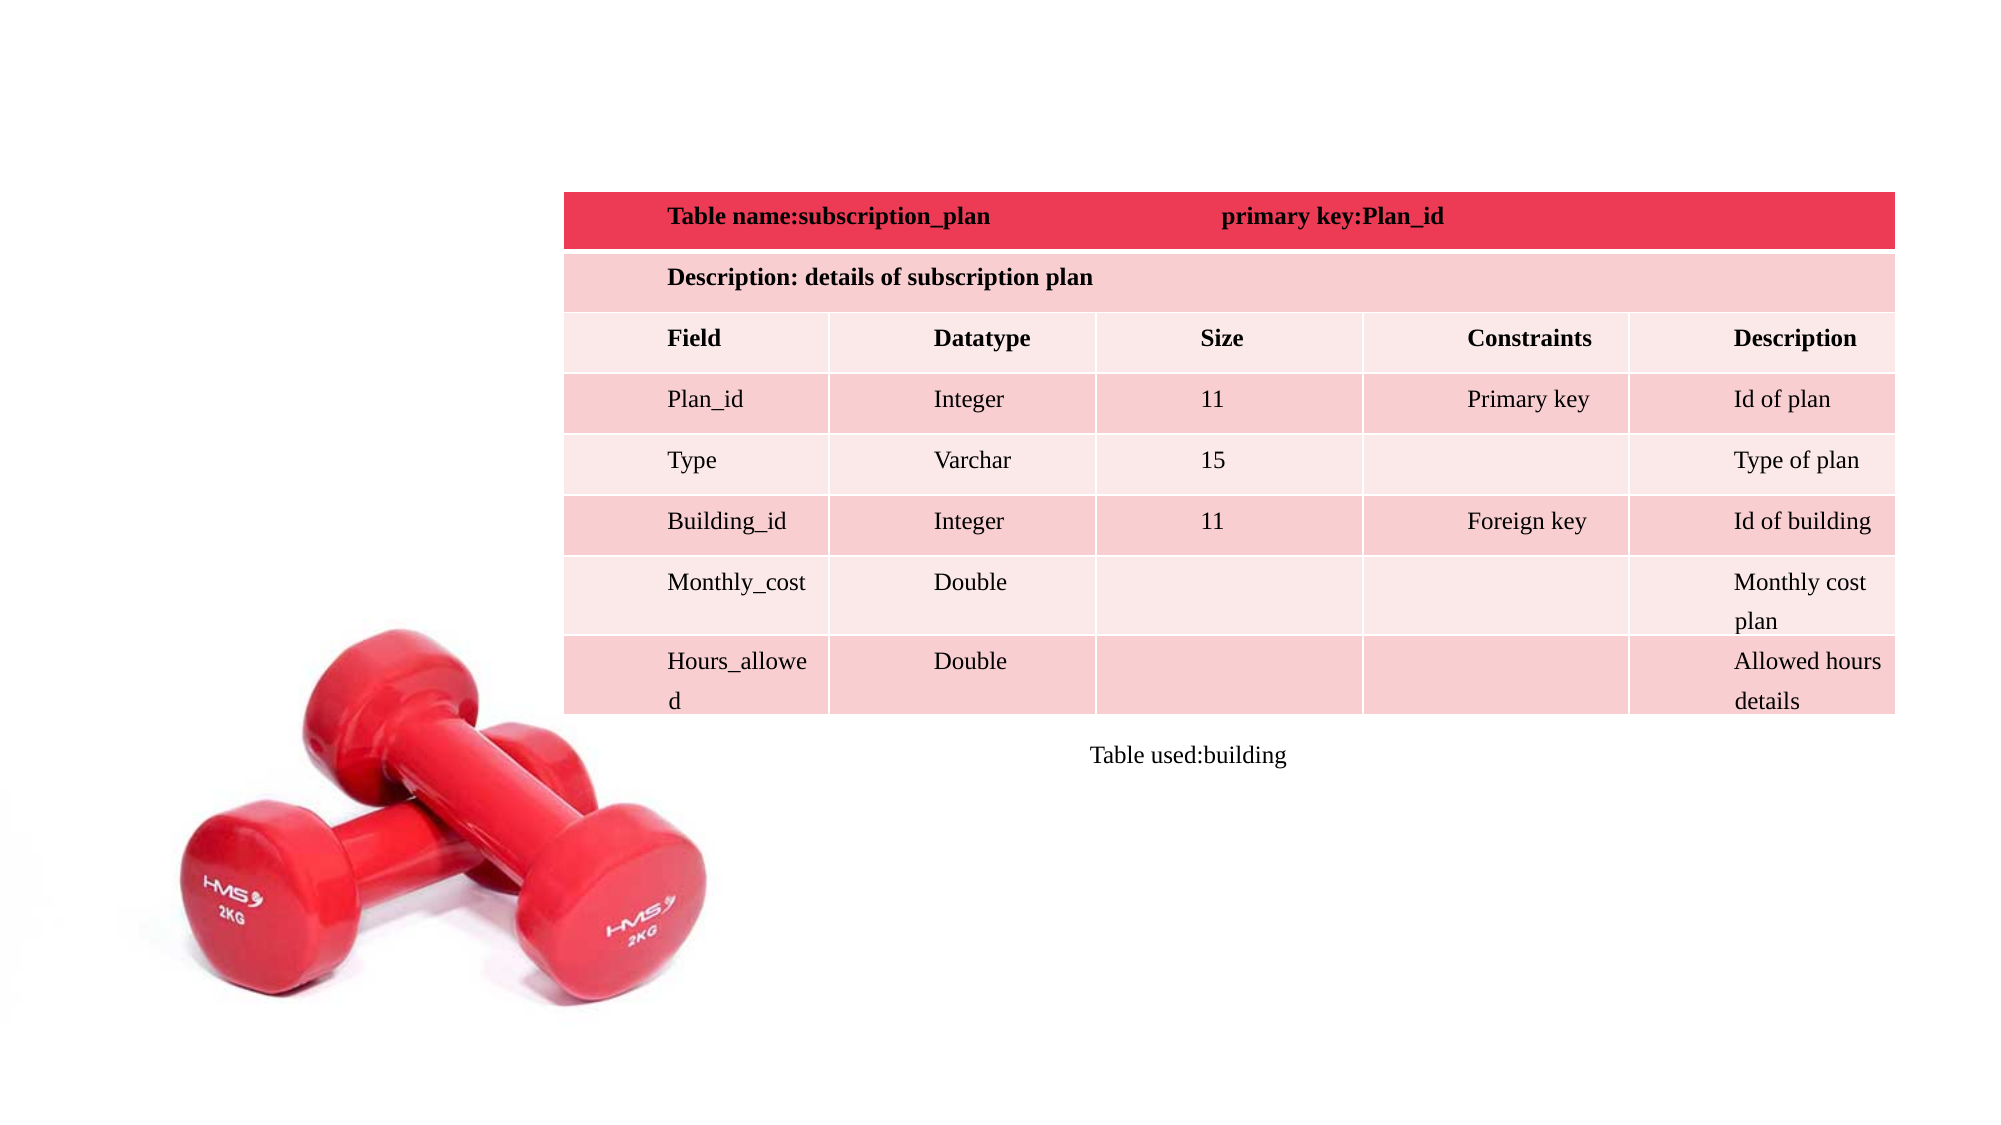

| Table name:subscription\_plan primary key:Plan\_id |  |  |  |  |
| --- | --- | --- | --- | --- |
| Description: details of subscription plan |  |  |  |  |
| Field | Datatype | Size | Constraints | Description |
| Plan\_id | Integer | 11 | Primary key | Id of plan |
| Type | Varchar | 15 |  | Type of plan |
| Building\_id | Integer | 11 | Foreign key | Id of building |
| Monthly\_cost | Double |  |  | Monthly cost plan |
| Hours\_allowed | Double |  |  | Allowed hours details |
Table used:building